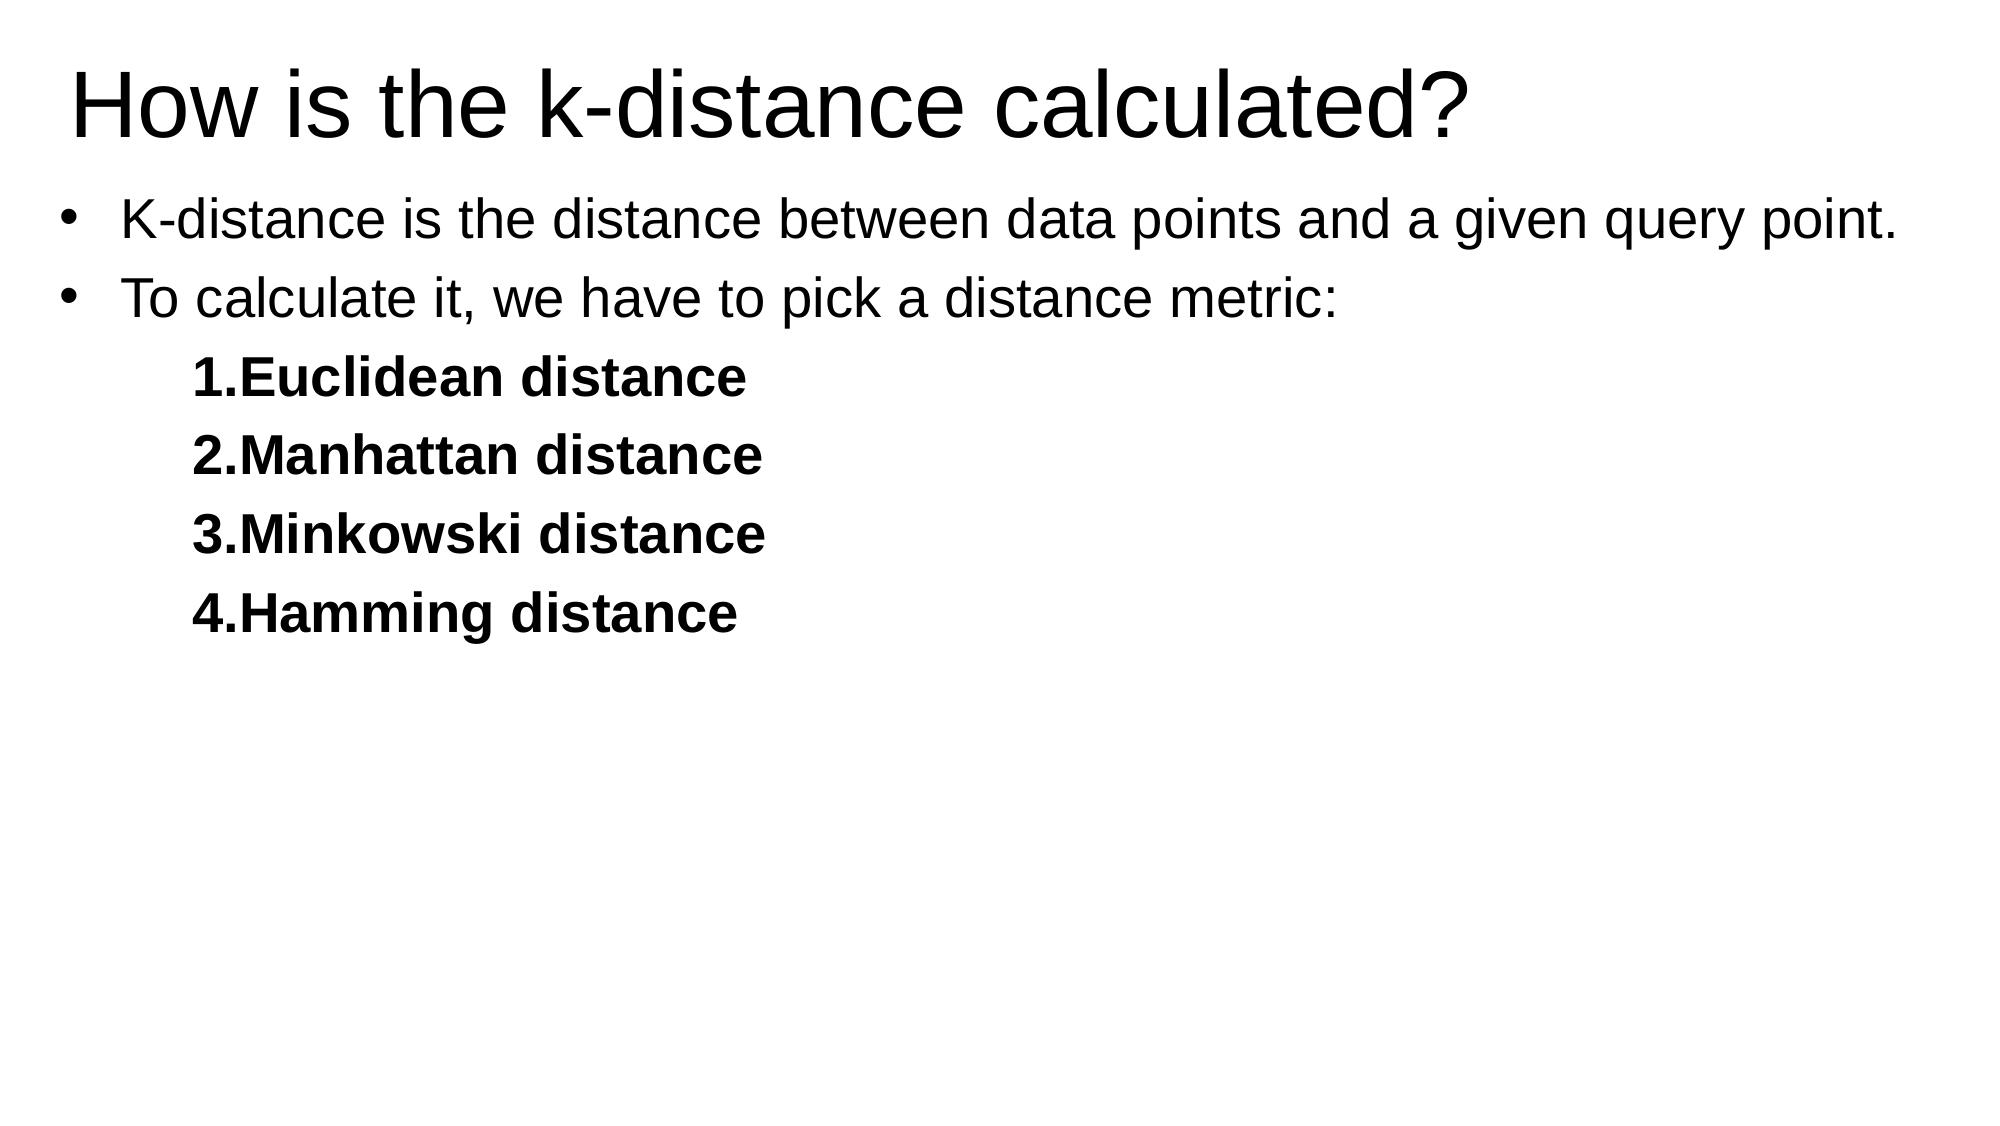

# How is the k-distance calculated?
K-distance is the distance between data points and a given query point.
To calculate it, we have to pick a distance metric:
Euclidean distance
Manhattan distance
Minkowski distance
Hamming distance